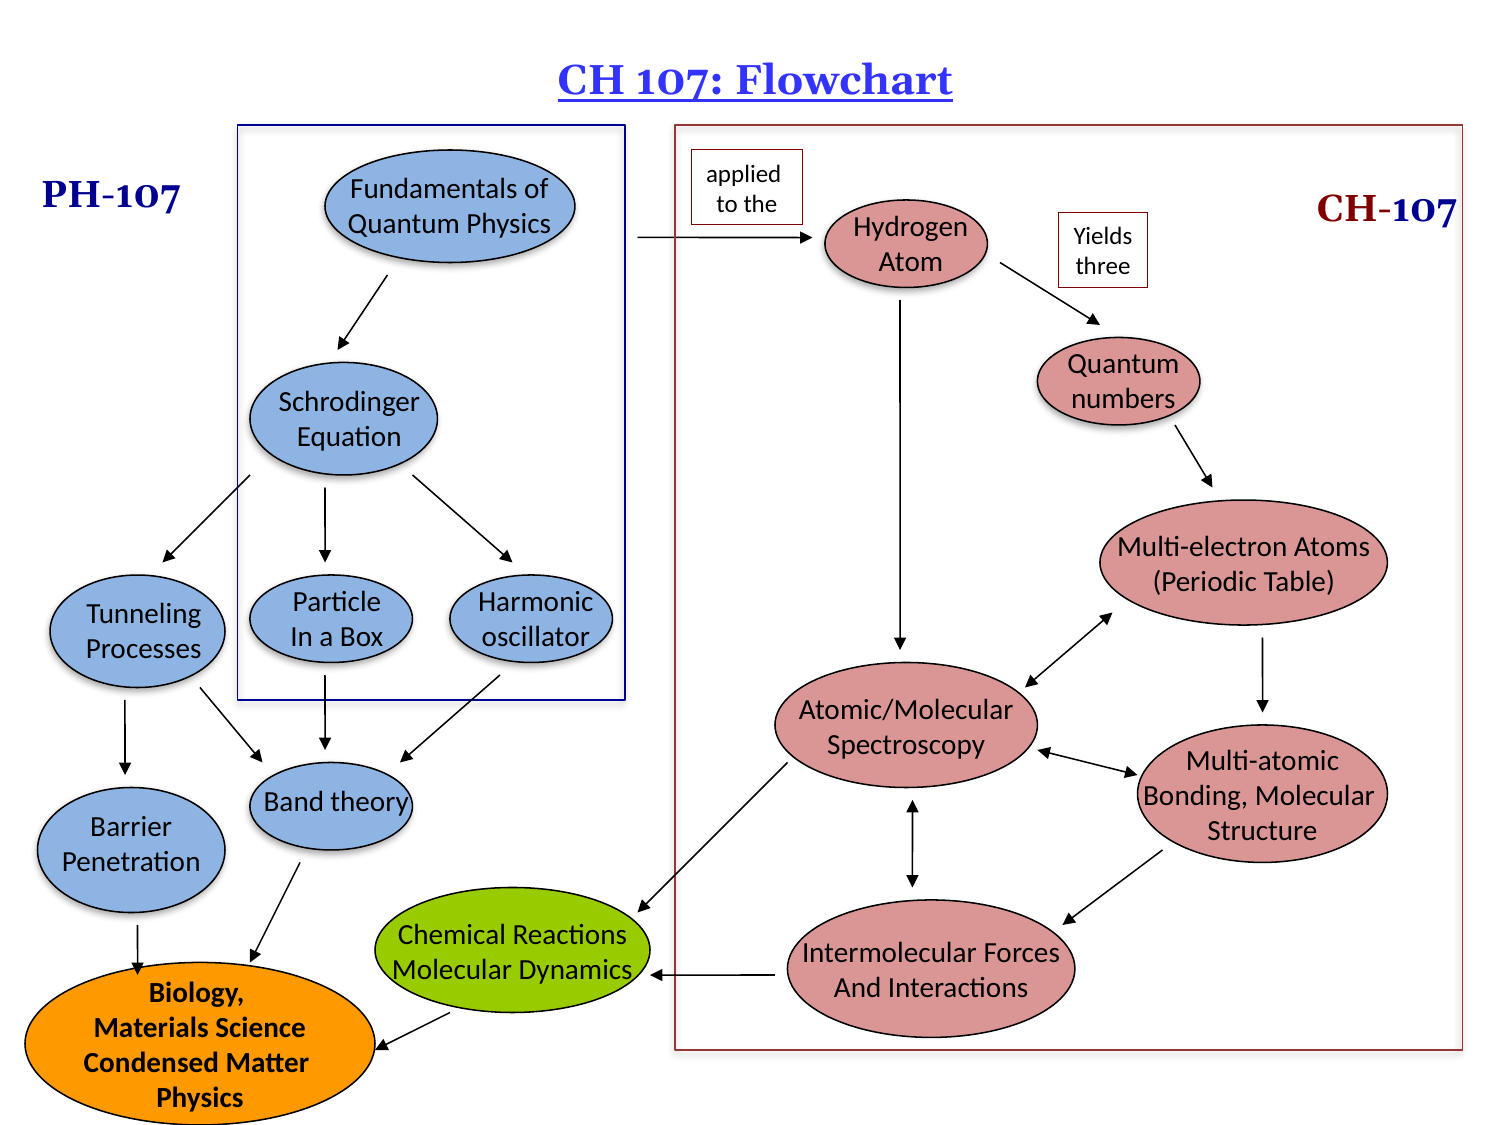

CH 107: Flowchart

applied
to the

Hydrogen
Atom

Fundamentals of
Quantum Physics
PH-107
CH-107
Yields
three

Quantum
numbers

Atomic/Molecular
Spectroscopy

Schrodinger
Equation

Multi-electron Atoms
(Periodic Table)

Tunneling
Processes

Particle
In a Box

Harmonic
oscillator

Multi-atomic
Bonding, Molecular
Structure

Band theory

Barrier
Penetration

Chemical Reactions
Molecular Dynamics

Biology,
Materials Science
Condensed Matter
Physics

Intermolecular Forces
And Interactions